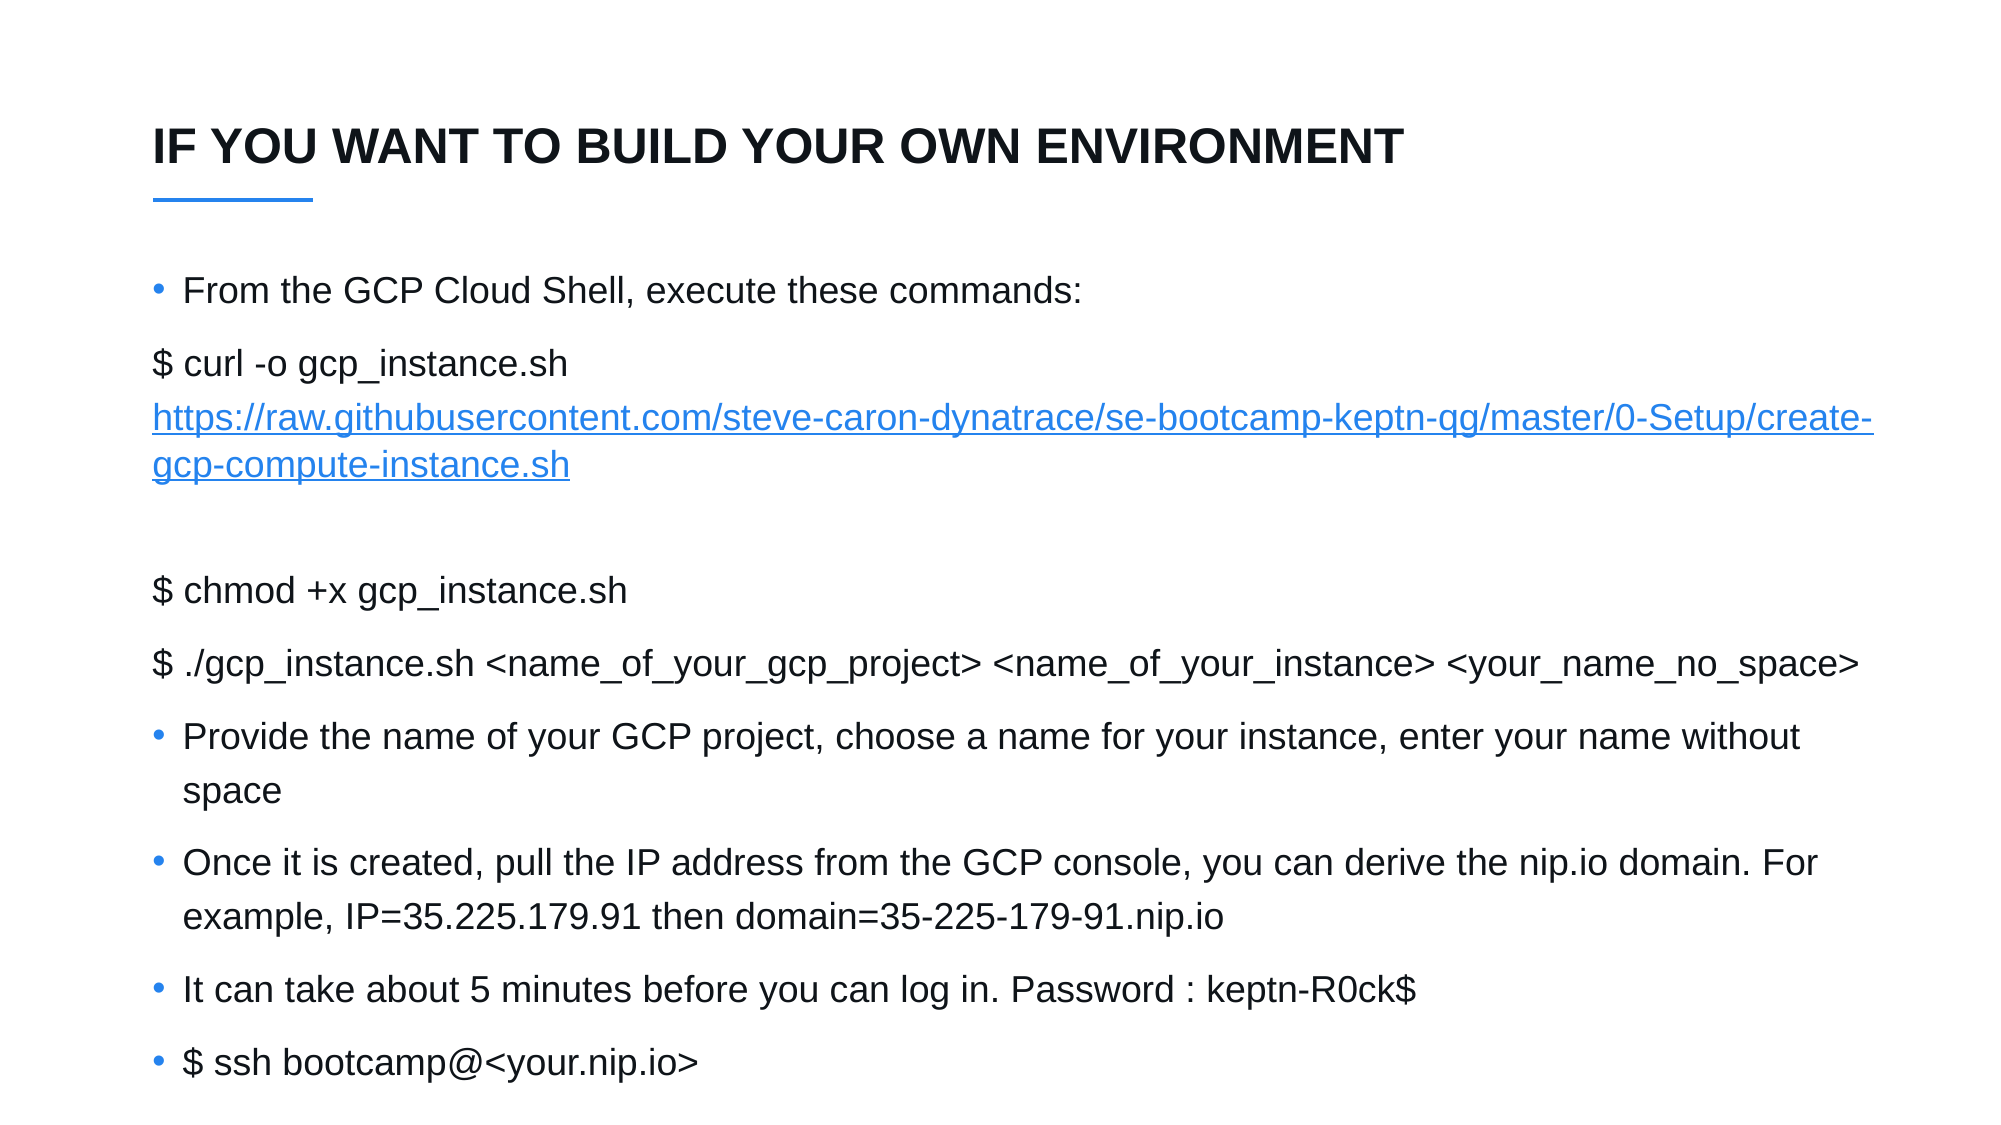

# IF YOU WANT TO BUILD YOUR OWN ENVIRONMENT
From the GCP Cloud Shell, execute these commands:
$ curl -o gcp_instance.sh https://raw.githubusercontent.com/steve-caron-dynatrace/se-bootcamp-keptn-qg/master/0-Setup/create-gcp-compute-instance.sh
$ chmod +x gcp_instance.sh
$ ./gcp_instance.sh <name_of_your_gcp_project> <name_of_your_instance> <your_name_no_space>
Provide the name of your GCP project, choose a name for your instance, enter your name without space
Once it is created, pull the IP address from the GCP console, you can derive the nip.io domain. For example, IP=35.225.179.91 then domain=35-225-179-91.nip.io
It can take about 5 minutes before you can log in. Password : keptn-R0ck$
$ ssh bootcamp@<your.nip.io>